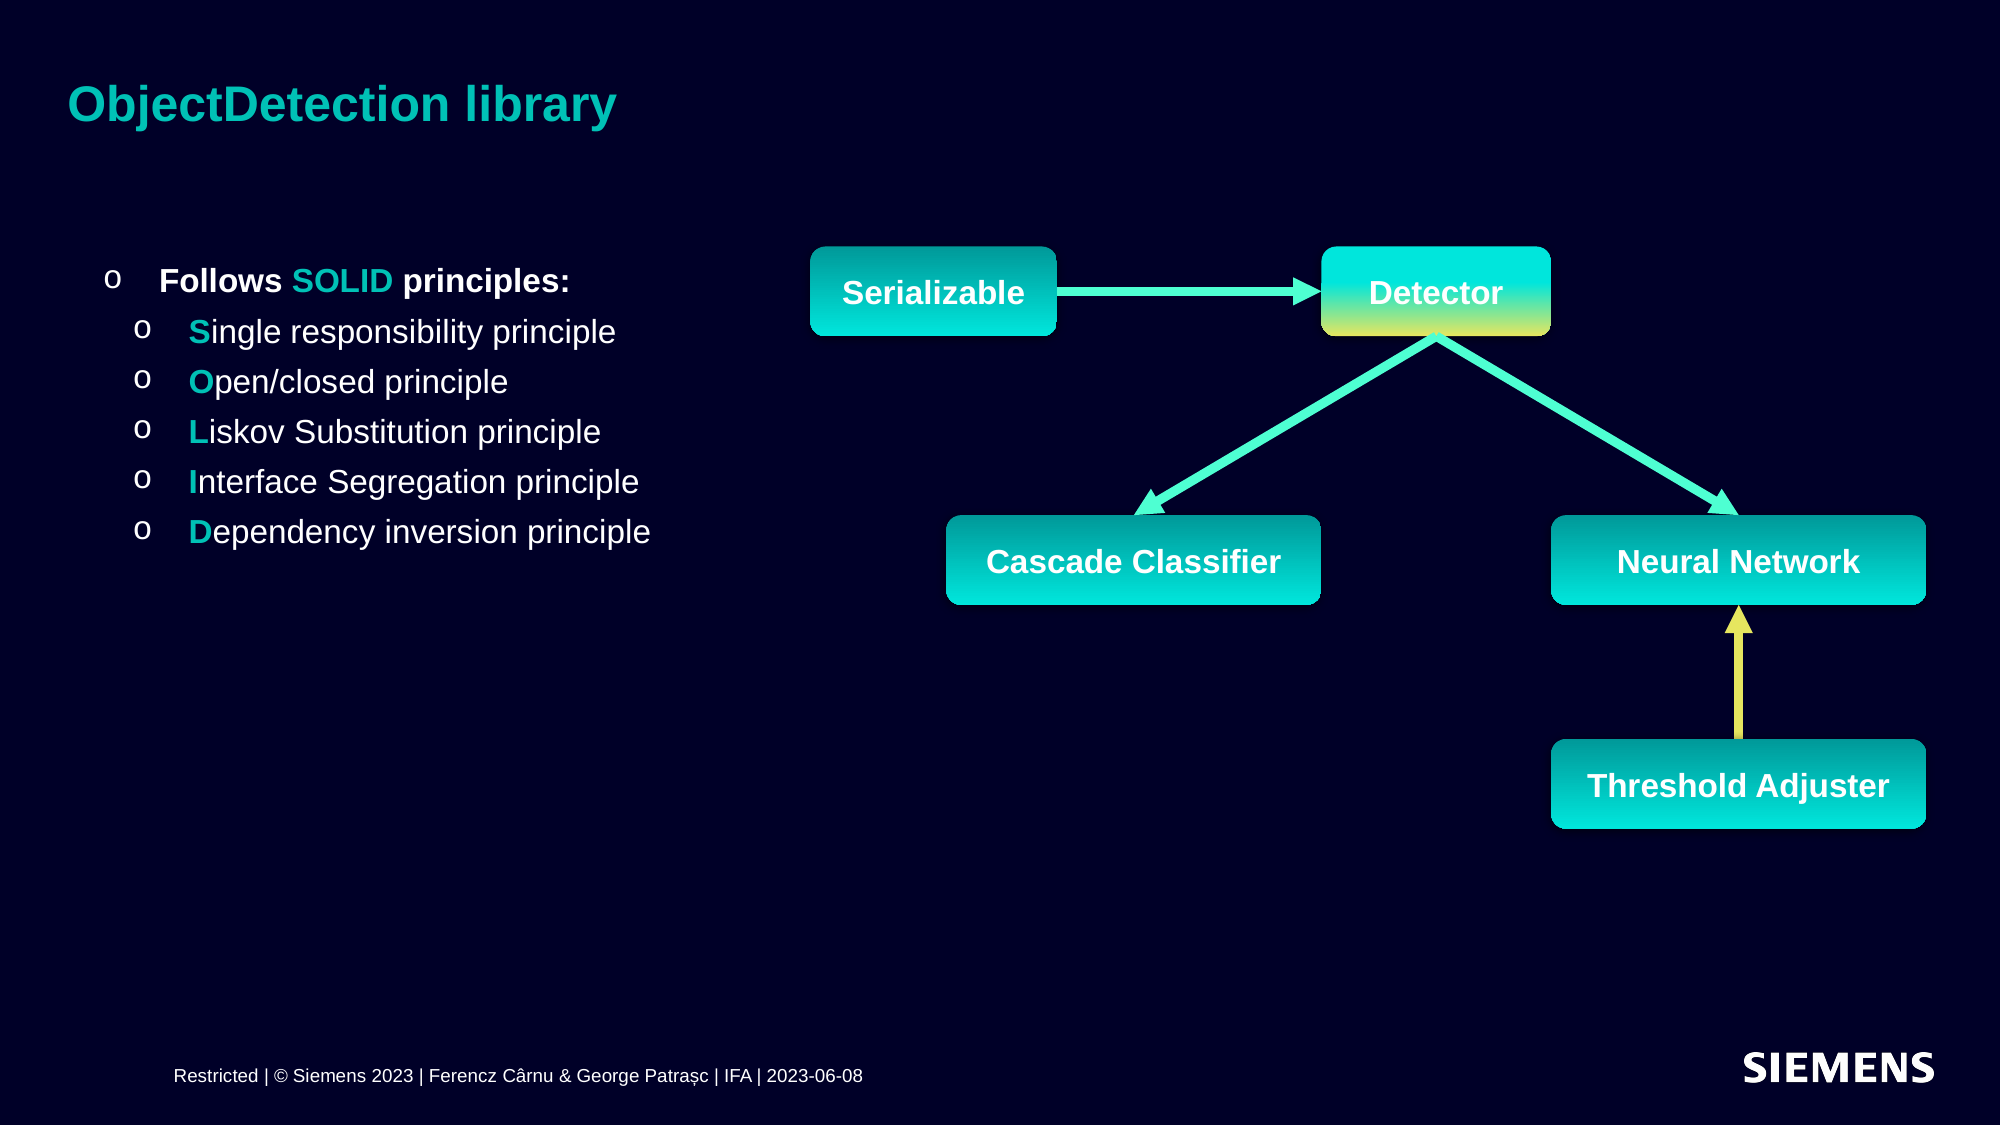

# ObjectDetection library
Follows SOLID principles:
Single responsibility principle
Open/closed principle
Liskov Substitution principle
Interface Segregation principle
Dependency inversion principle

Serializable
Detector
Cascade Classifier
Neural Network
Threshold Adjuster
Restricted | © Siemens 2023 | Ferencz Cârnu & George Patrașc | IFA | 2023-06-08